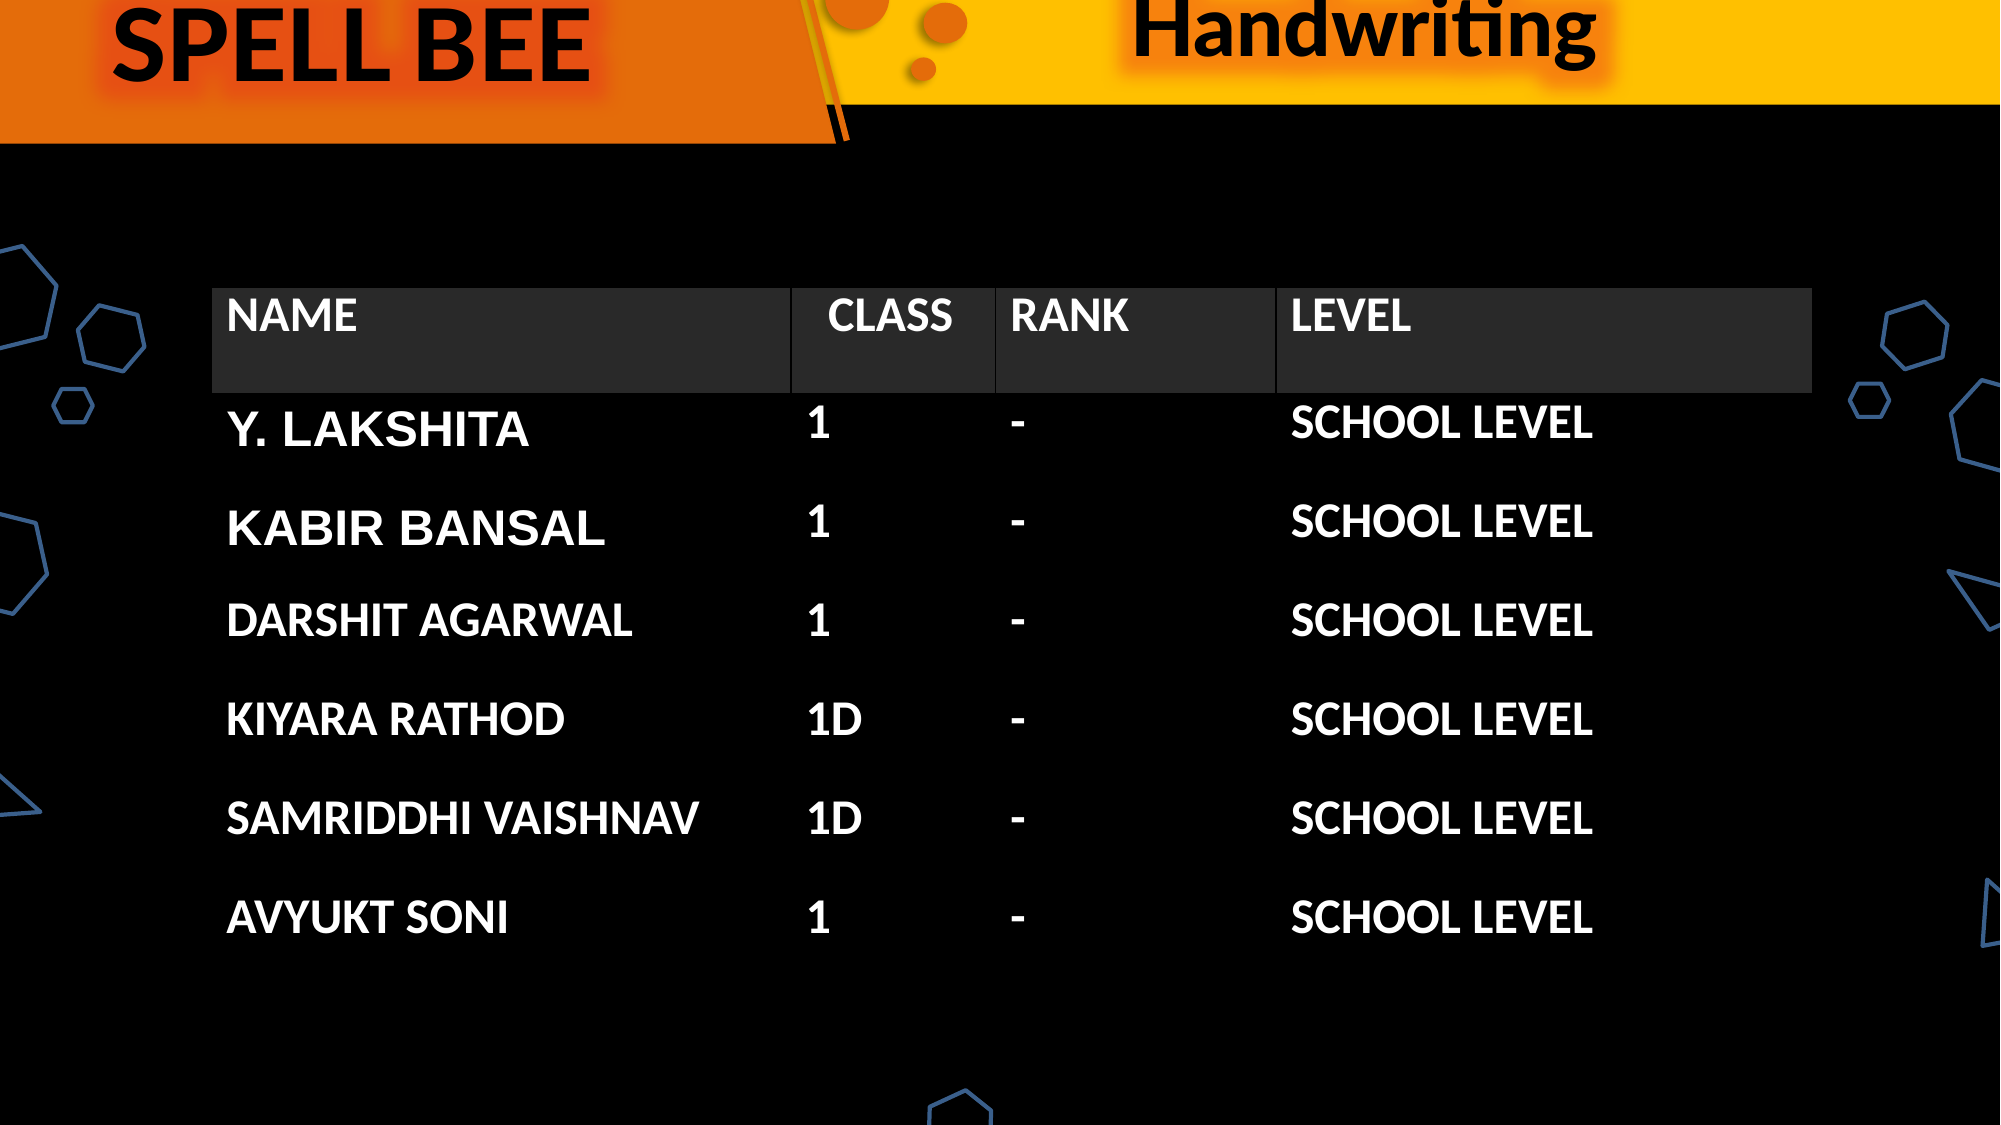

Handwriting
SPELL BEE

| NAME | CLASS | RANK | LEVEL |
| --- | --- | --- | --- |
| Y. LAKSHITA | 1 | - | SCHOOL LEVEL |
| KABIR BANSAL | 1 | - | SCHOOL LEVEL |
| DARSHIT AGARWAL | 1 | - | SCHOOL LEVEL |
| KIYARA RATHOD | 1D | - | SCHOOL LEVEL |
| SAMRIDDHI VAISHNAV | 1D | - | SCHOOL LEVEL |
| AVYUKT SONI | 1 | - | SCHOOL LEVEL |